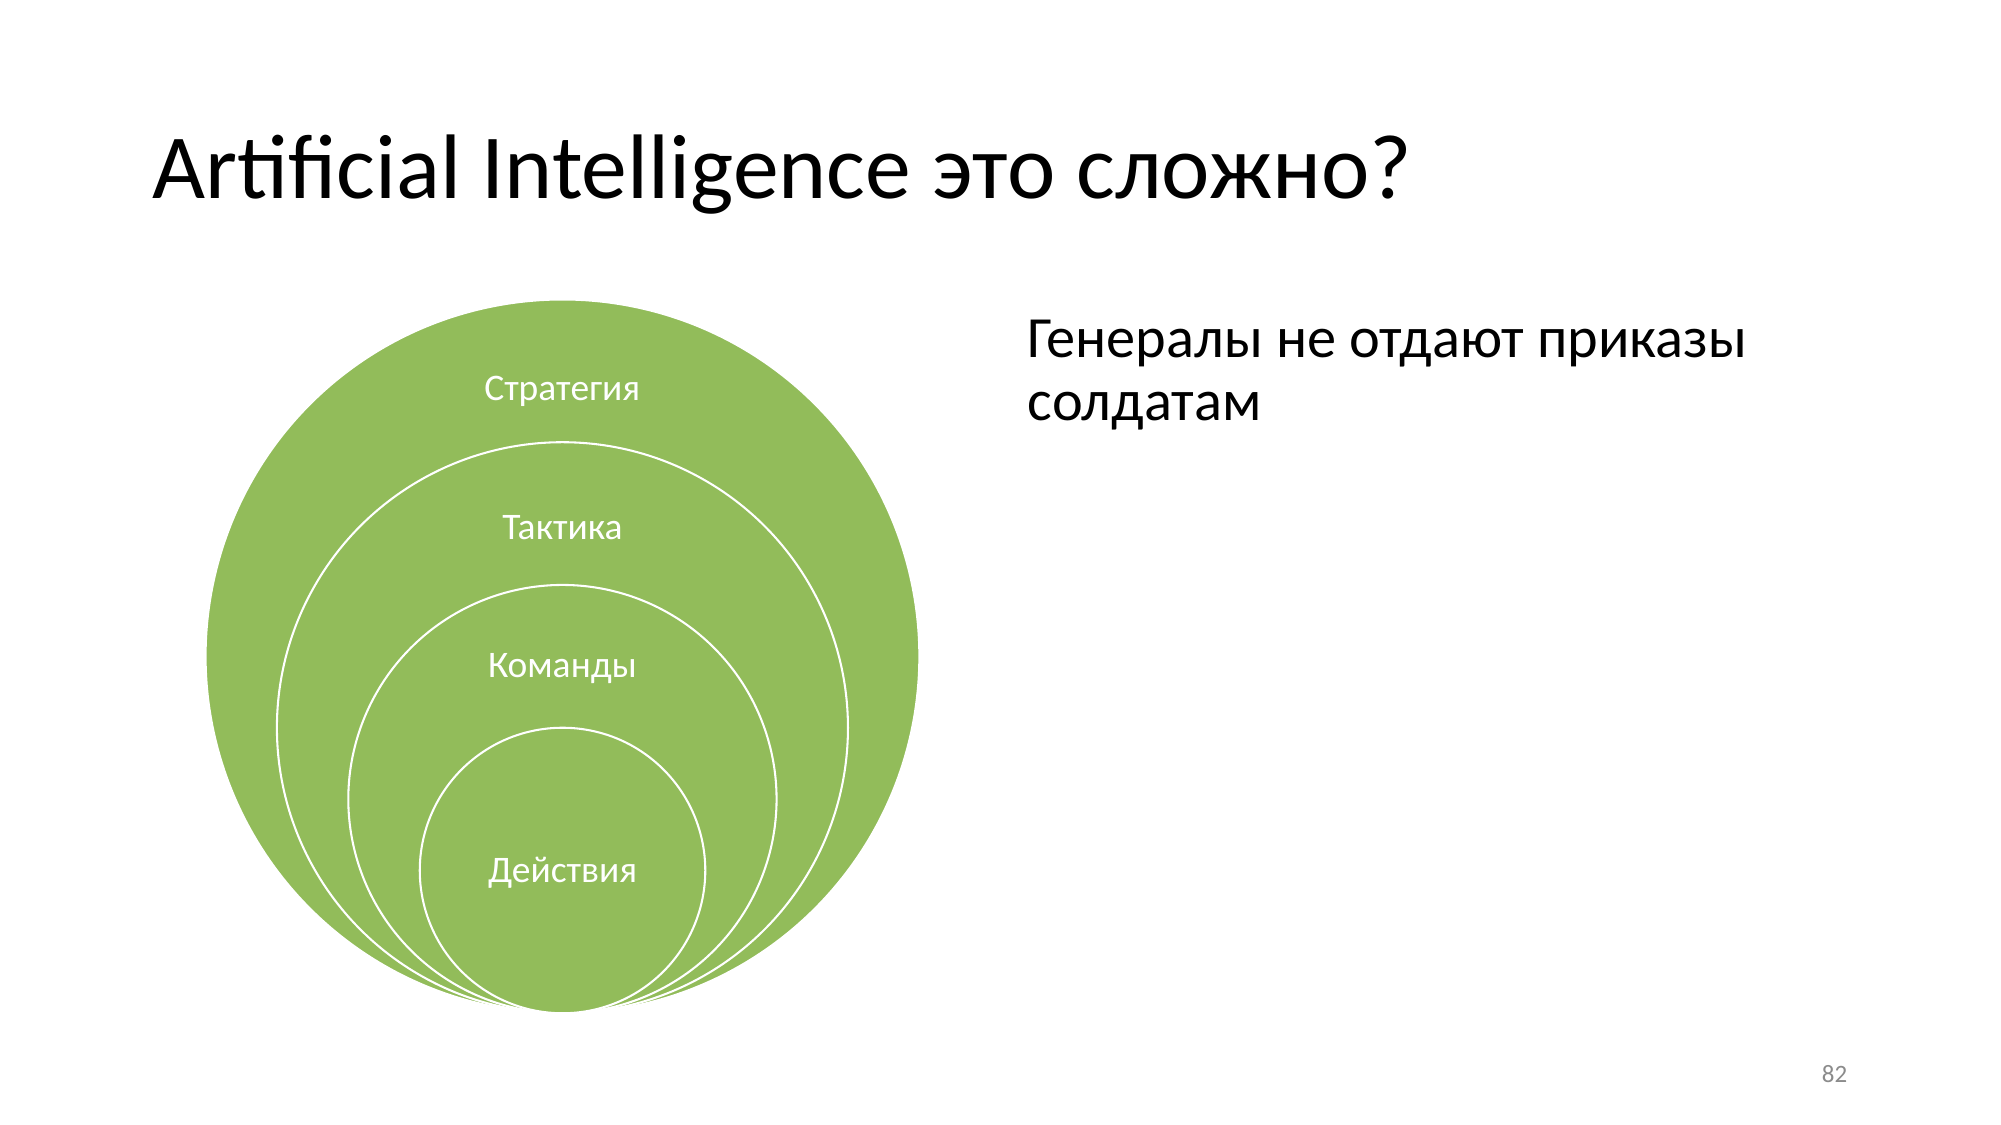

# Artificial Intelligence это сложно?
Стратегия
Тактика
Команды
Действия
Генералы не отдают приказы солдатам
82